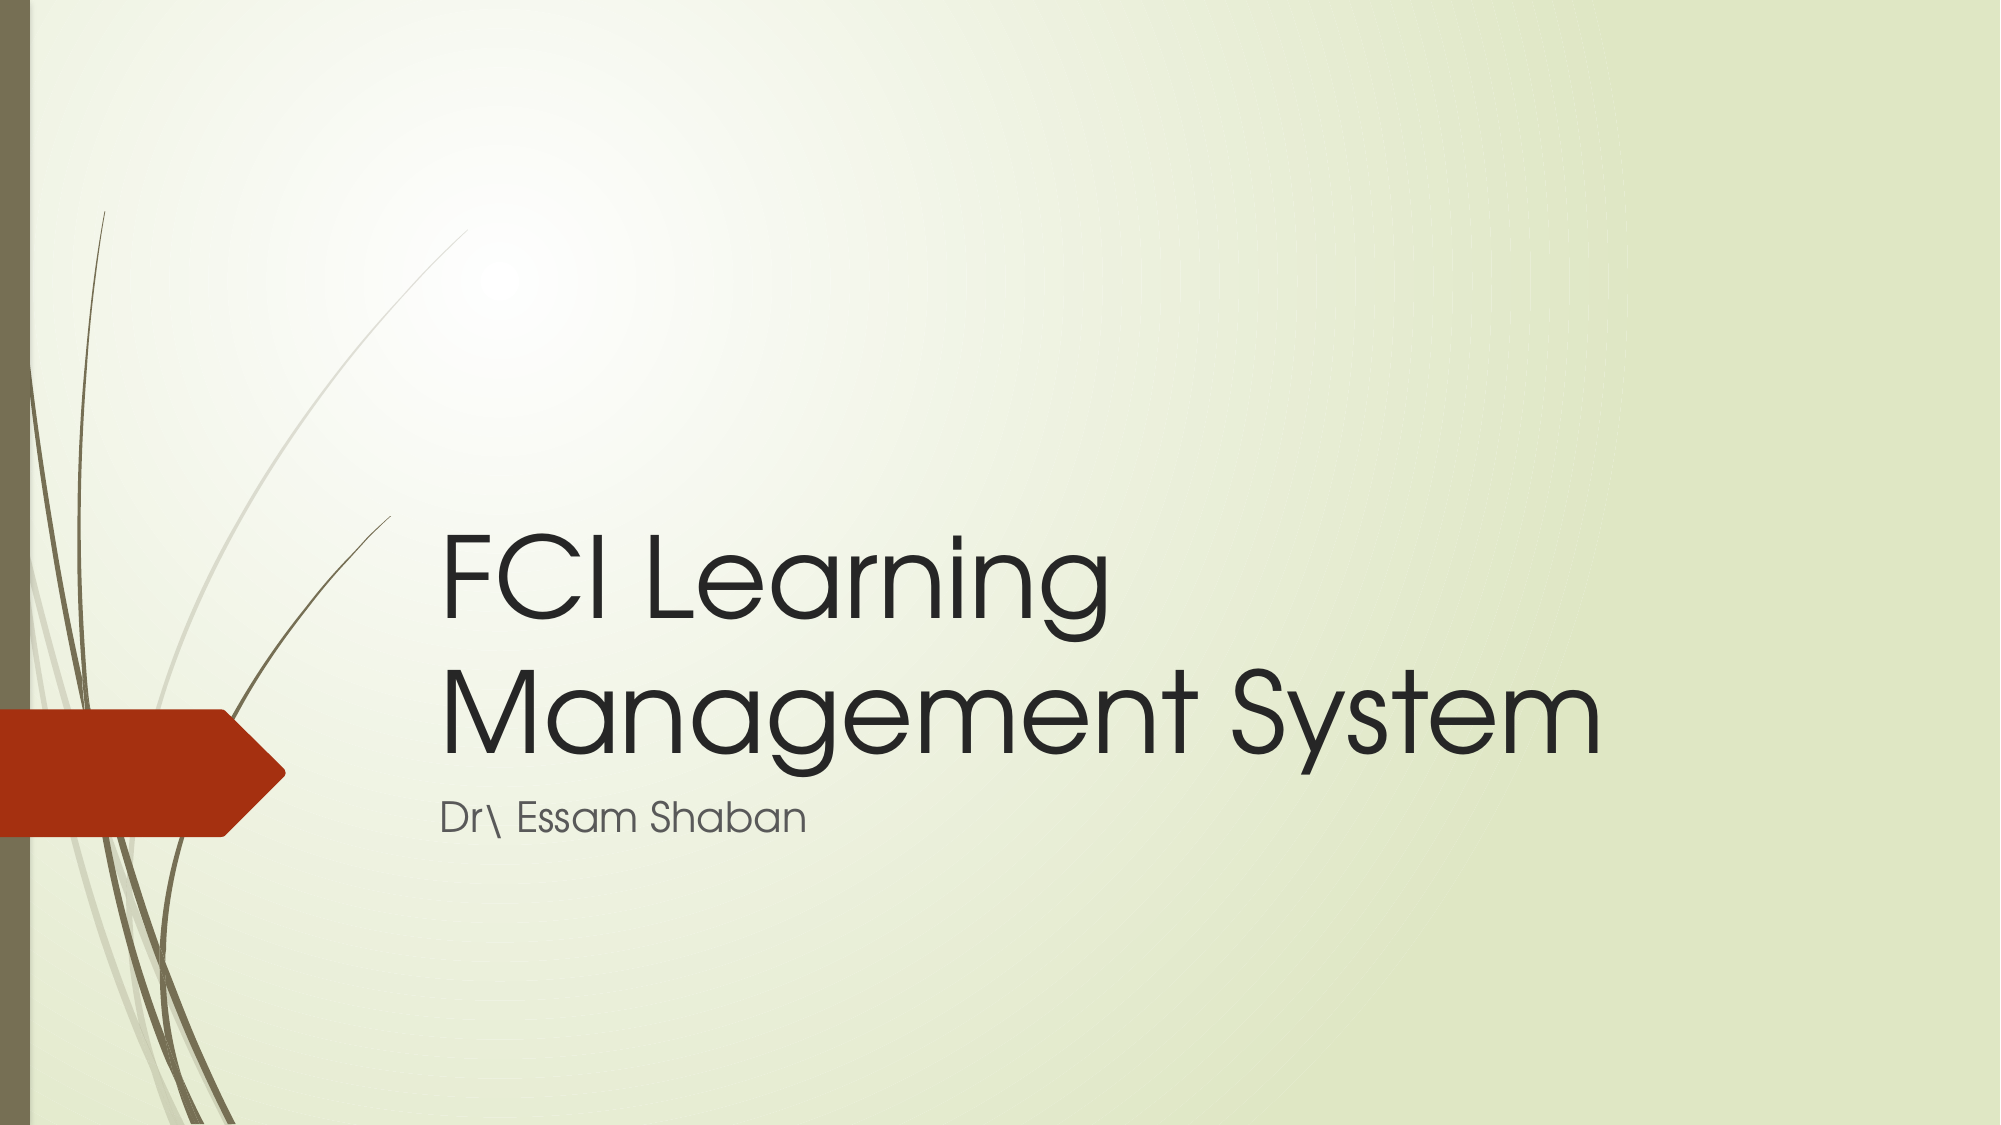

# FCI Learning Management System
Dr\ Essam Shaban